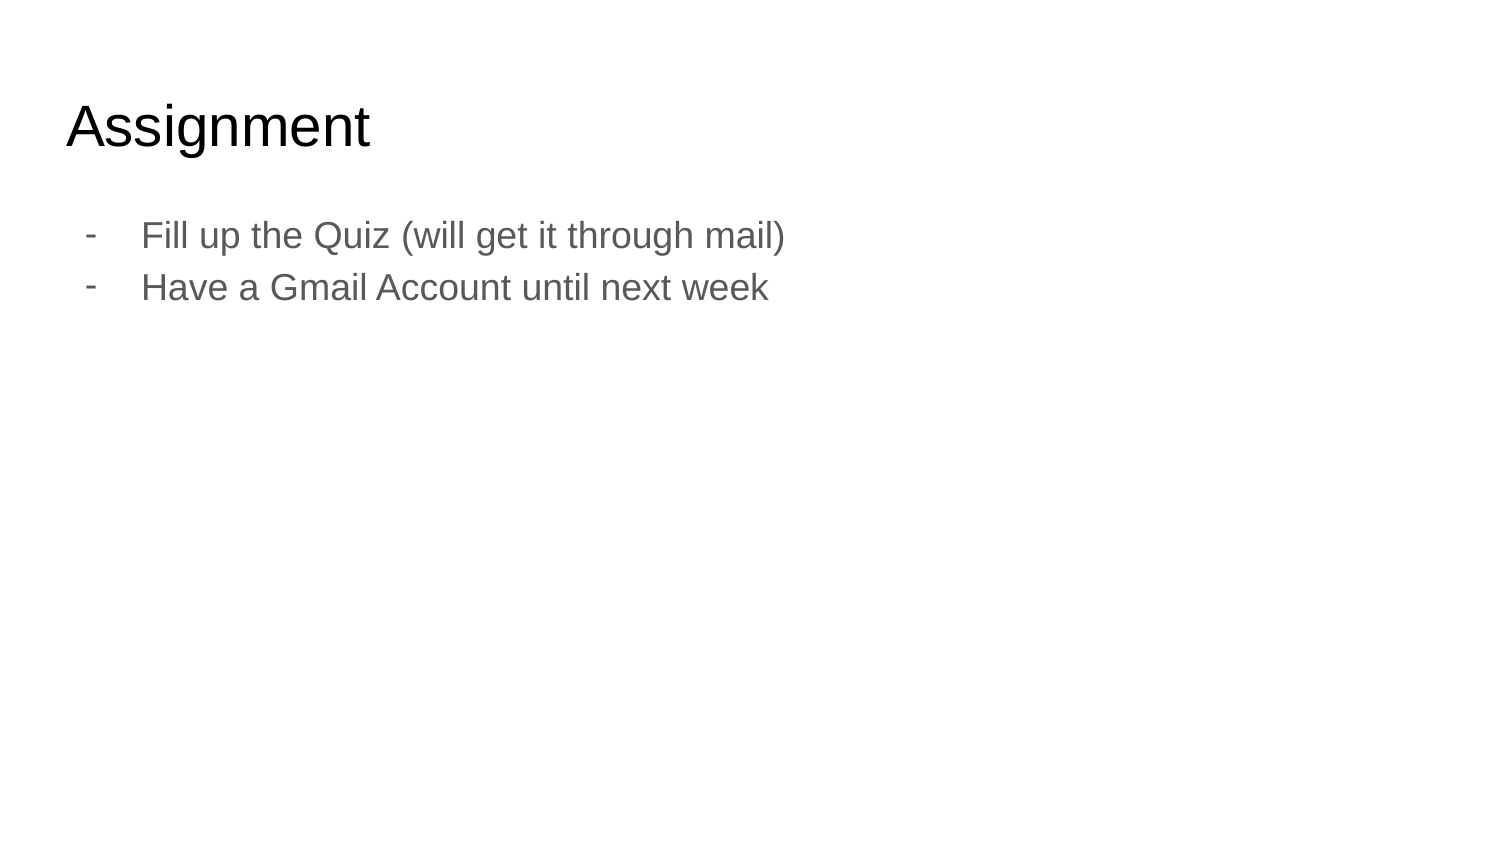

# Assignment
Fill up the Quiz (will get it through mail)
Have a Gmail Account until next week